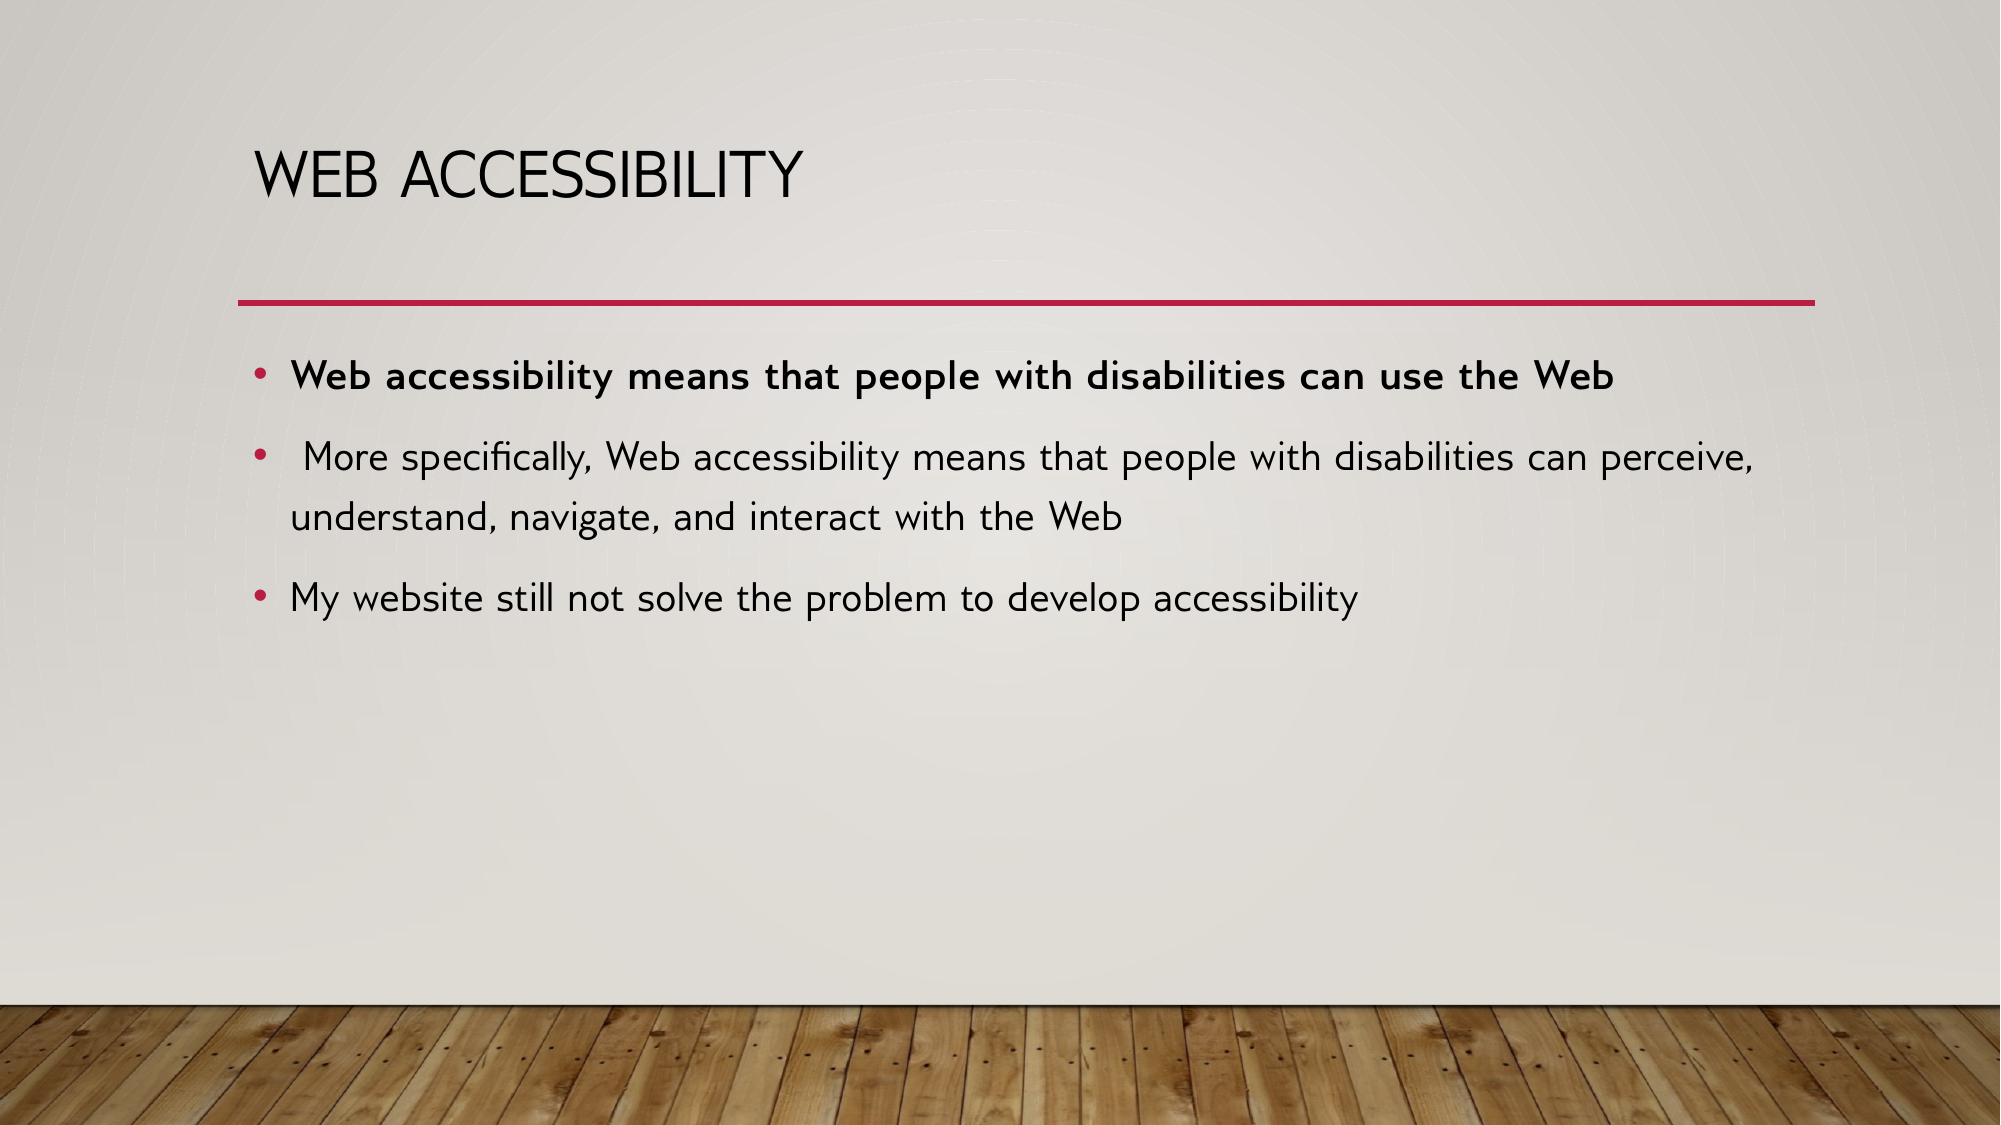

# Web accessibility
Web accessibility means that people with disabilities can use the Web
 More specifically, Web accessibility means that people with disabilities can perceive, understand, navigate, and interact with the Web
My website still not solve the problem to develop accessibility